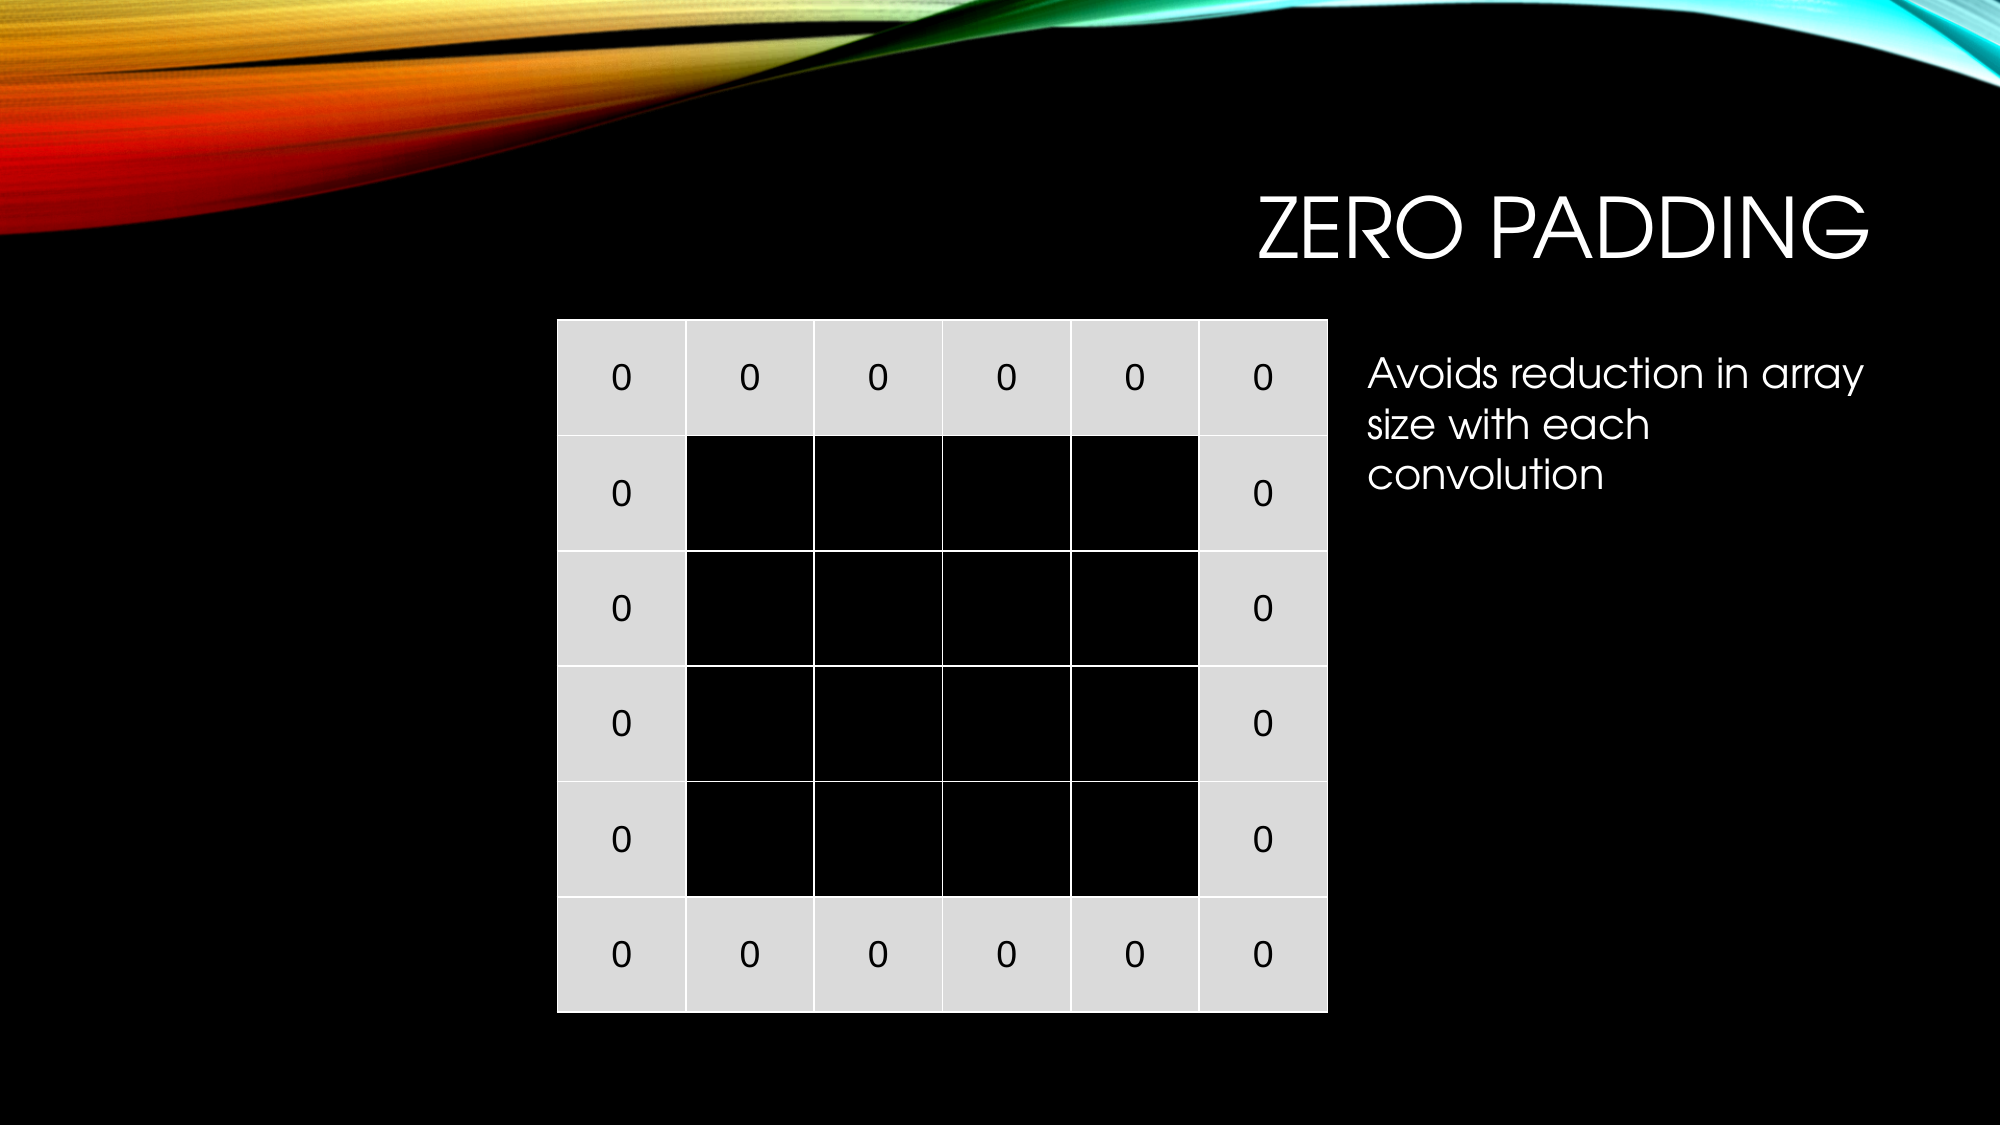

# Zero padding
| 0 | 0 | 0 | 0 | 0 | 0 |
| --- | --- | --- | --- | --- | --- |
| 0 |  |  |  |  | 0 |
| 0 |  |  |  |  | 0 |
| 0 |  |  |  |  | 0 |
| 0 |  |  |  |  | 0 |
| 0 | 0 | 0 | 0 | 0 | 0 |
Avoids reduction in array size with each convolution